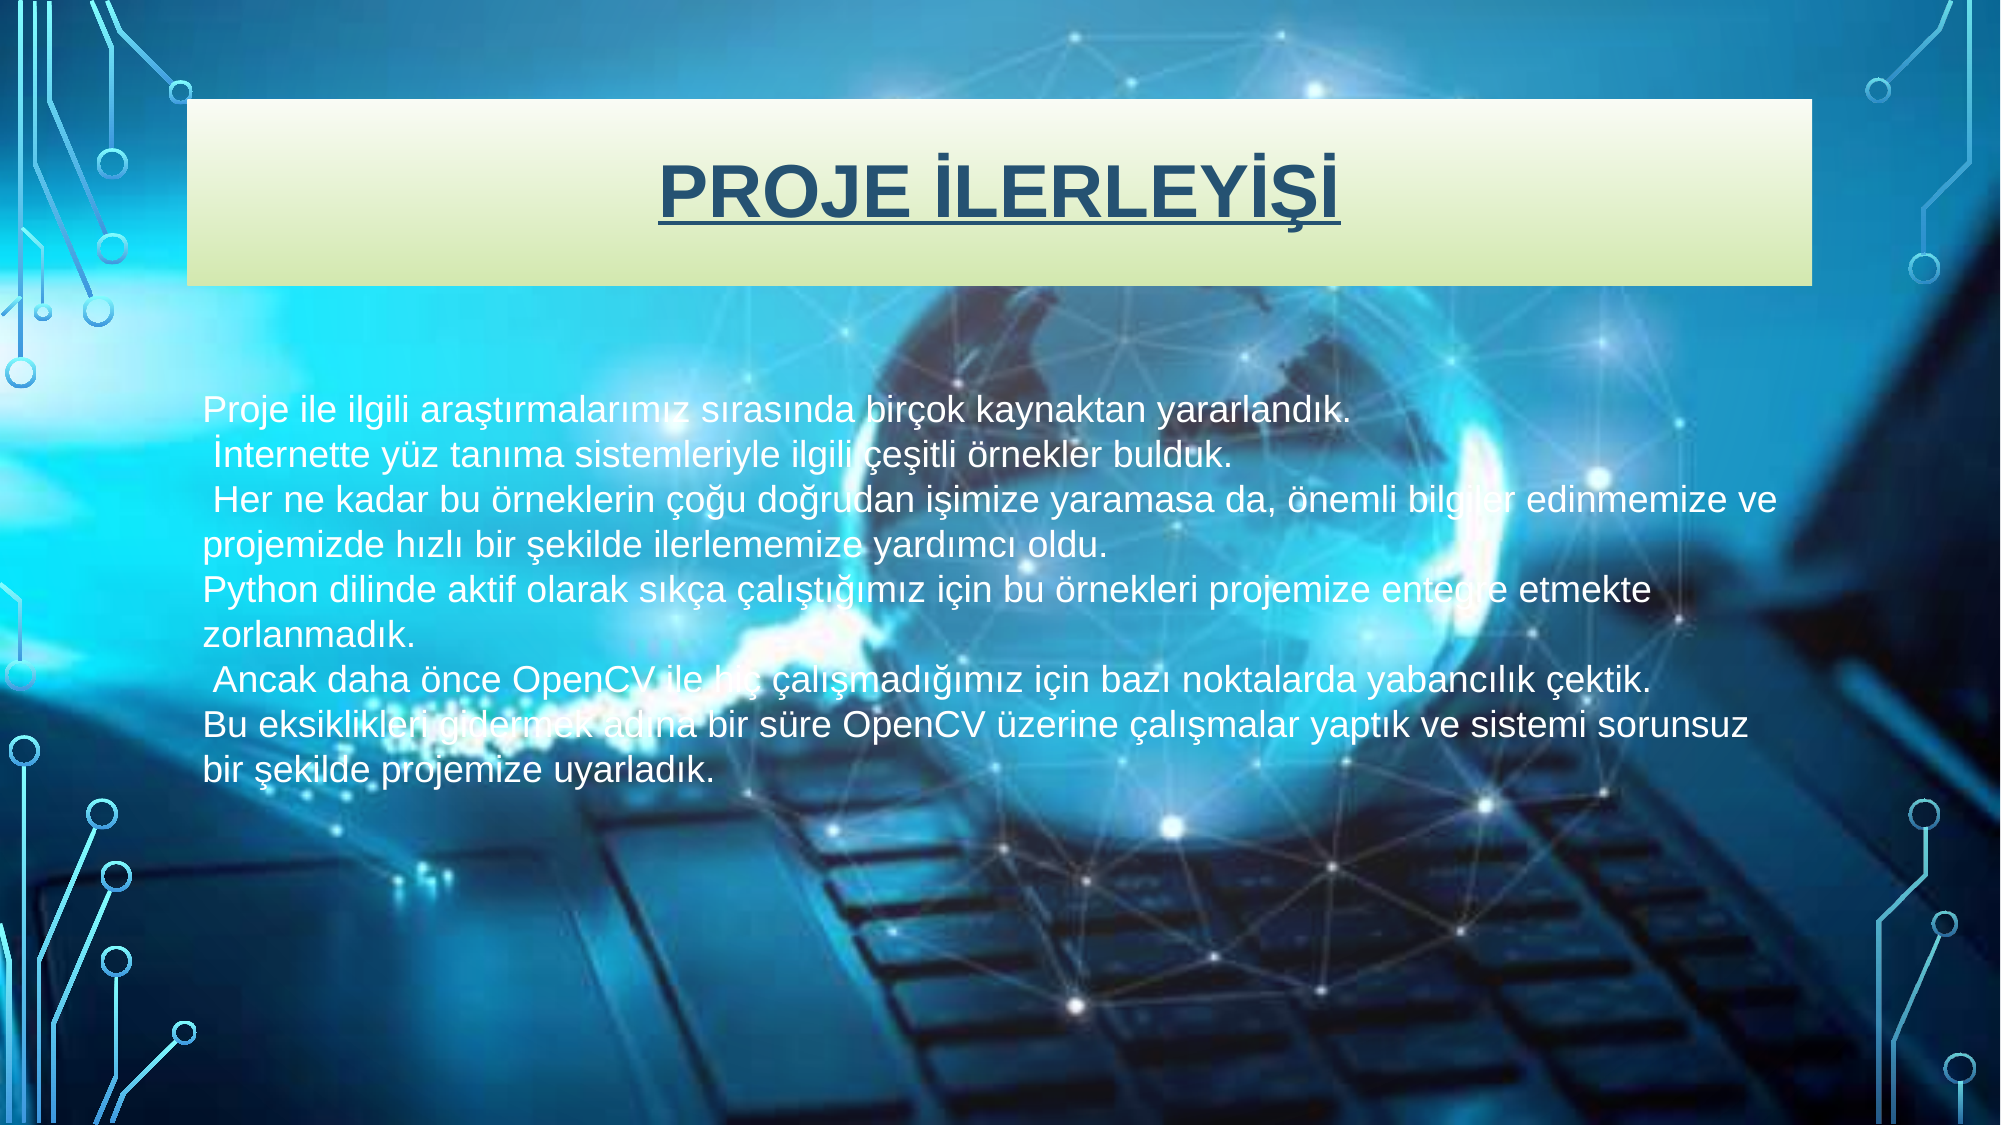

# PROJE İLERLEYİŞİ
Proje ile ilgili araştırmalarımız sırasında birçok kaynaktan yararlandık.
 İnternette yüz tanıma sistemleriyle ilgili çeşitli örnekler bulduk.
 Her ne kadar bu örneklerin çoğu doğrudan işimize yaramasa da, önemli bilgiler edinmemize ve projemizde hızlı bir şekilde ilerlememize yardımcı oldu.
Python dilinde aktif olarak sıkça çalıştığımız için bu örnekleri projemize entegre etmekte zorlanmadık.
 Ancak daha önce OpenCV ile hiç çalışmadığımız için bazı noktalarda yabancılık çektik.
Bu eksiklikleri gidermek adına bir süre OpenCV üzerine çalışmalar yaptık ve sistemi sorunsuz bir şekilde projemize uyarladık.